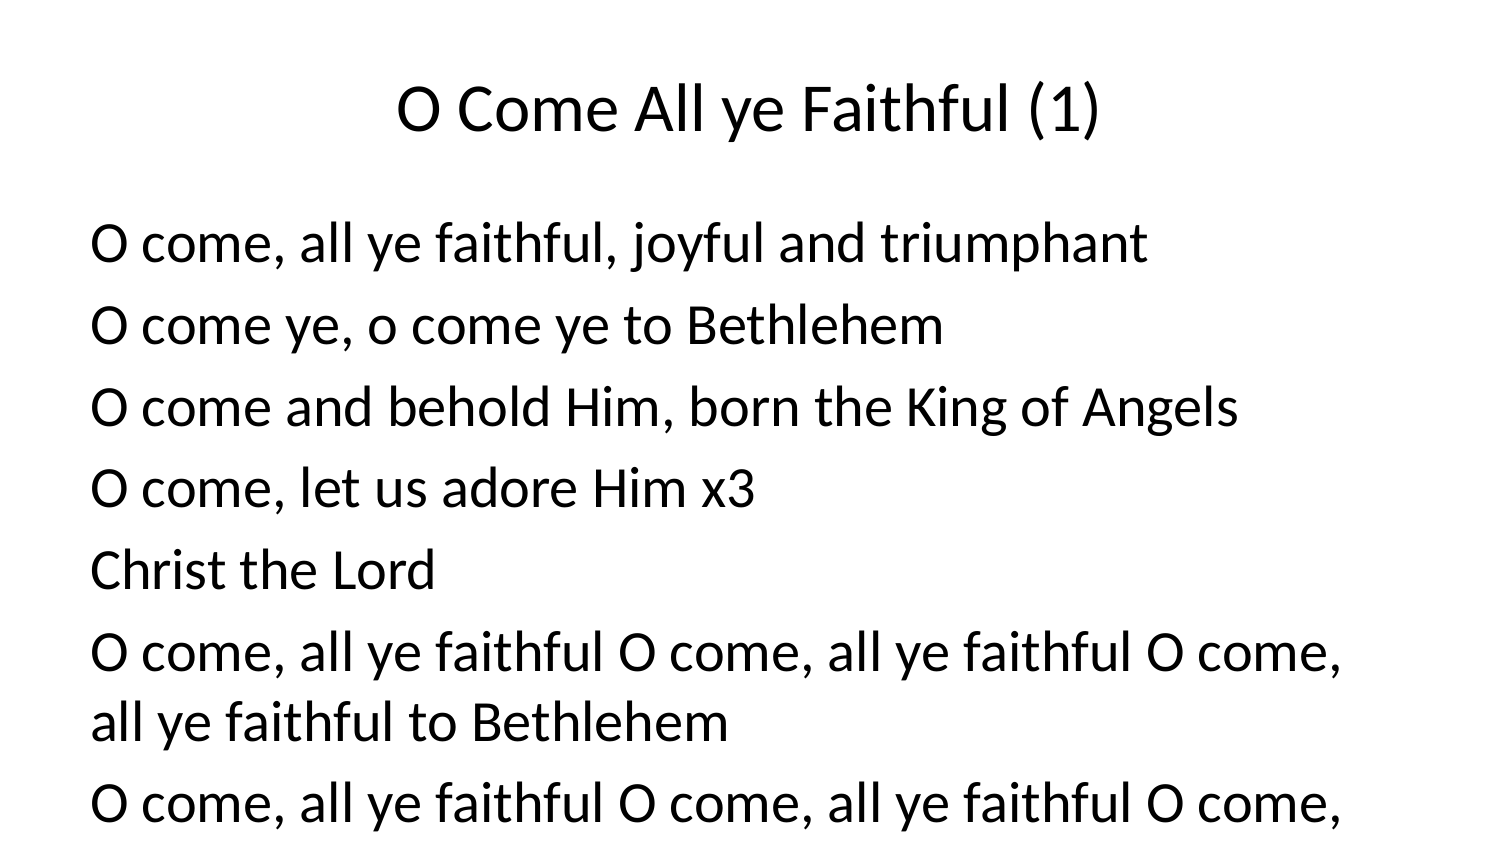

# O Come All ye Faithful (1)
O come, all ye faithful, joyful and triumphant
O come ye, o come ye to Bethlehem
O come and behold Him, born the King of Angels
O come, let us adore Him x3
Christ the Lord
O come, all ye faithful O come, all ye faithful O come, all ye faithful to Bethlehem
O come, all ye faithful O come, all ye faithful O come, all ye faithful to Bethlehem